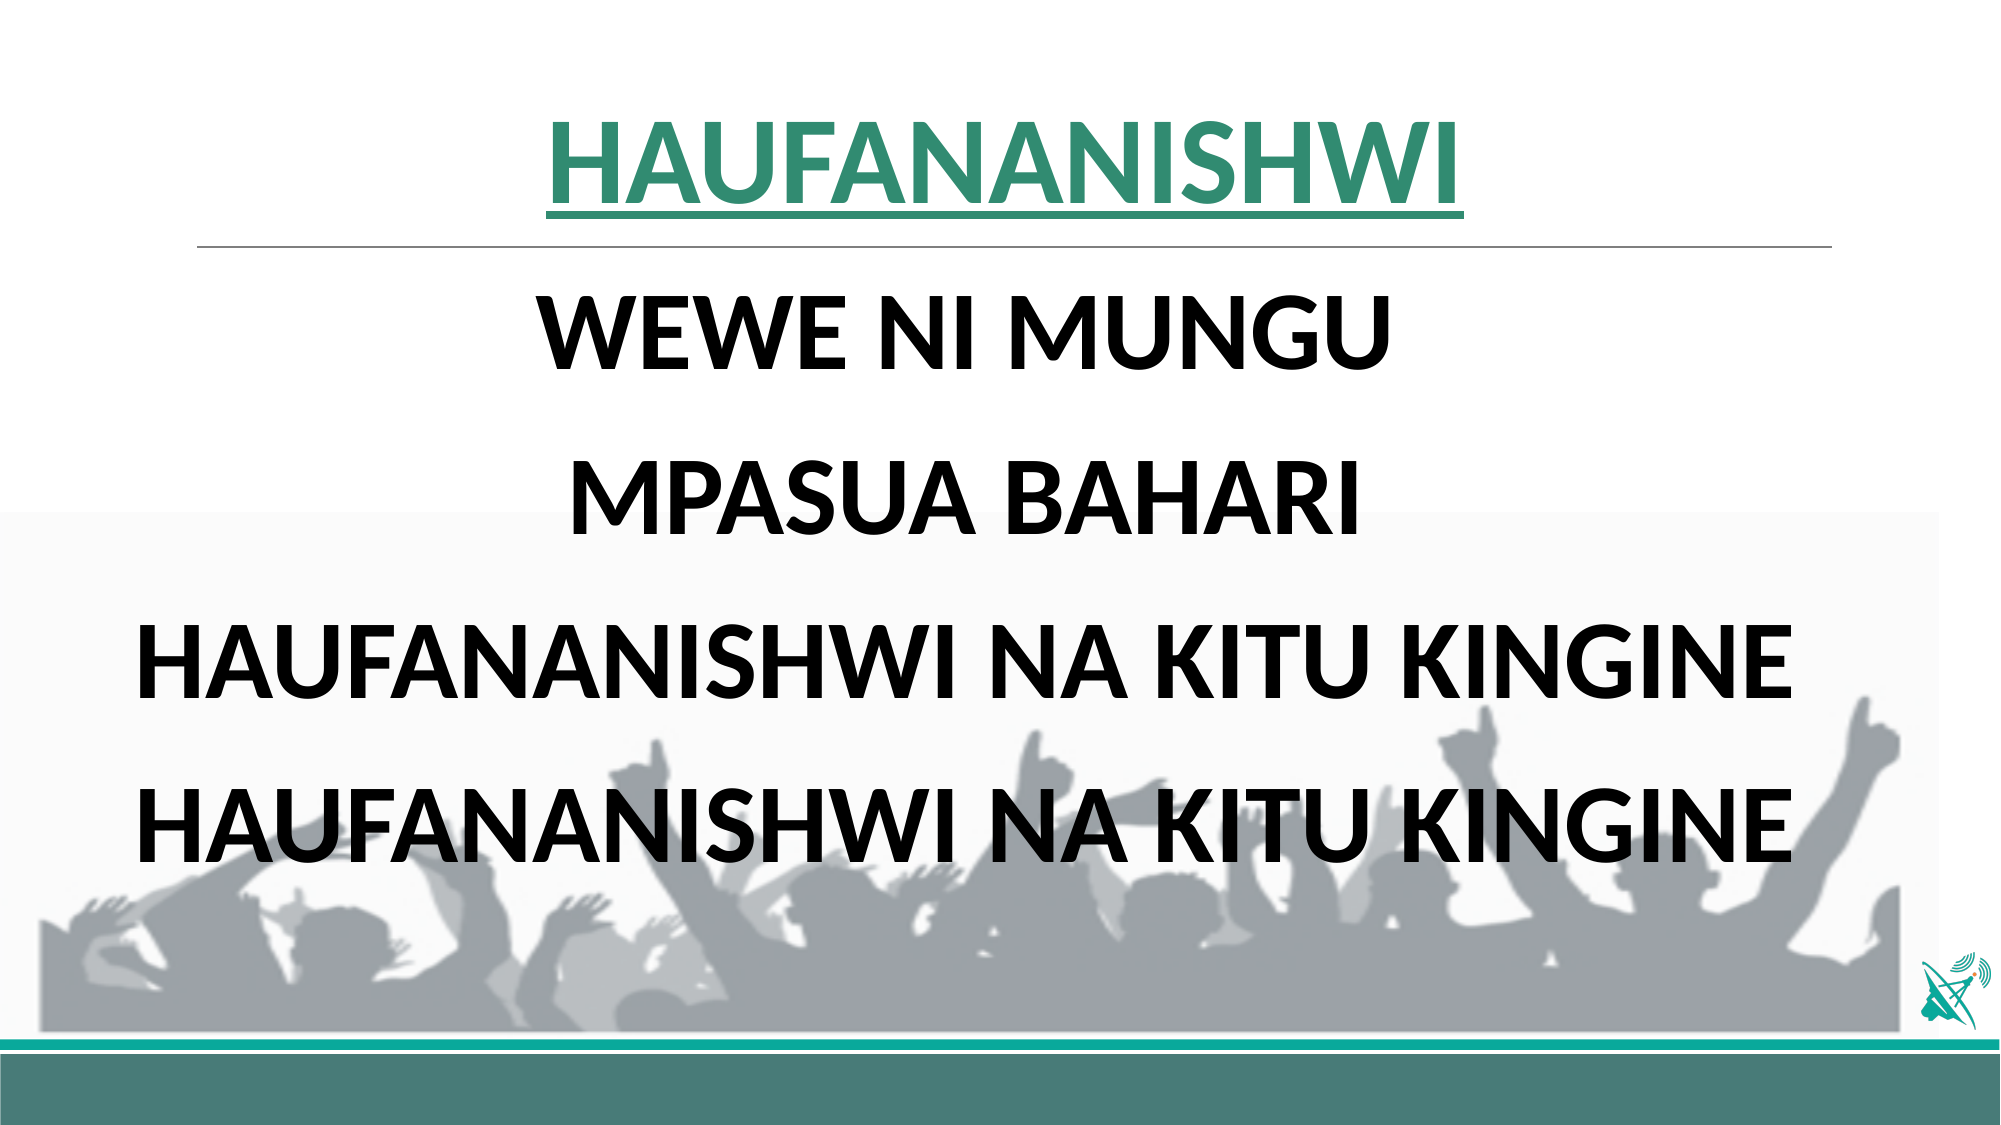

# HAUFANANISHWI
WEWE NI MUNGU
MPASUA BAHARI
HAUFANANISHWI NA KITU KINGINE
HAUFANANISHWI NA KITU KINGINE